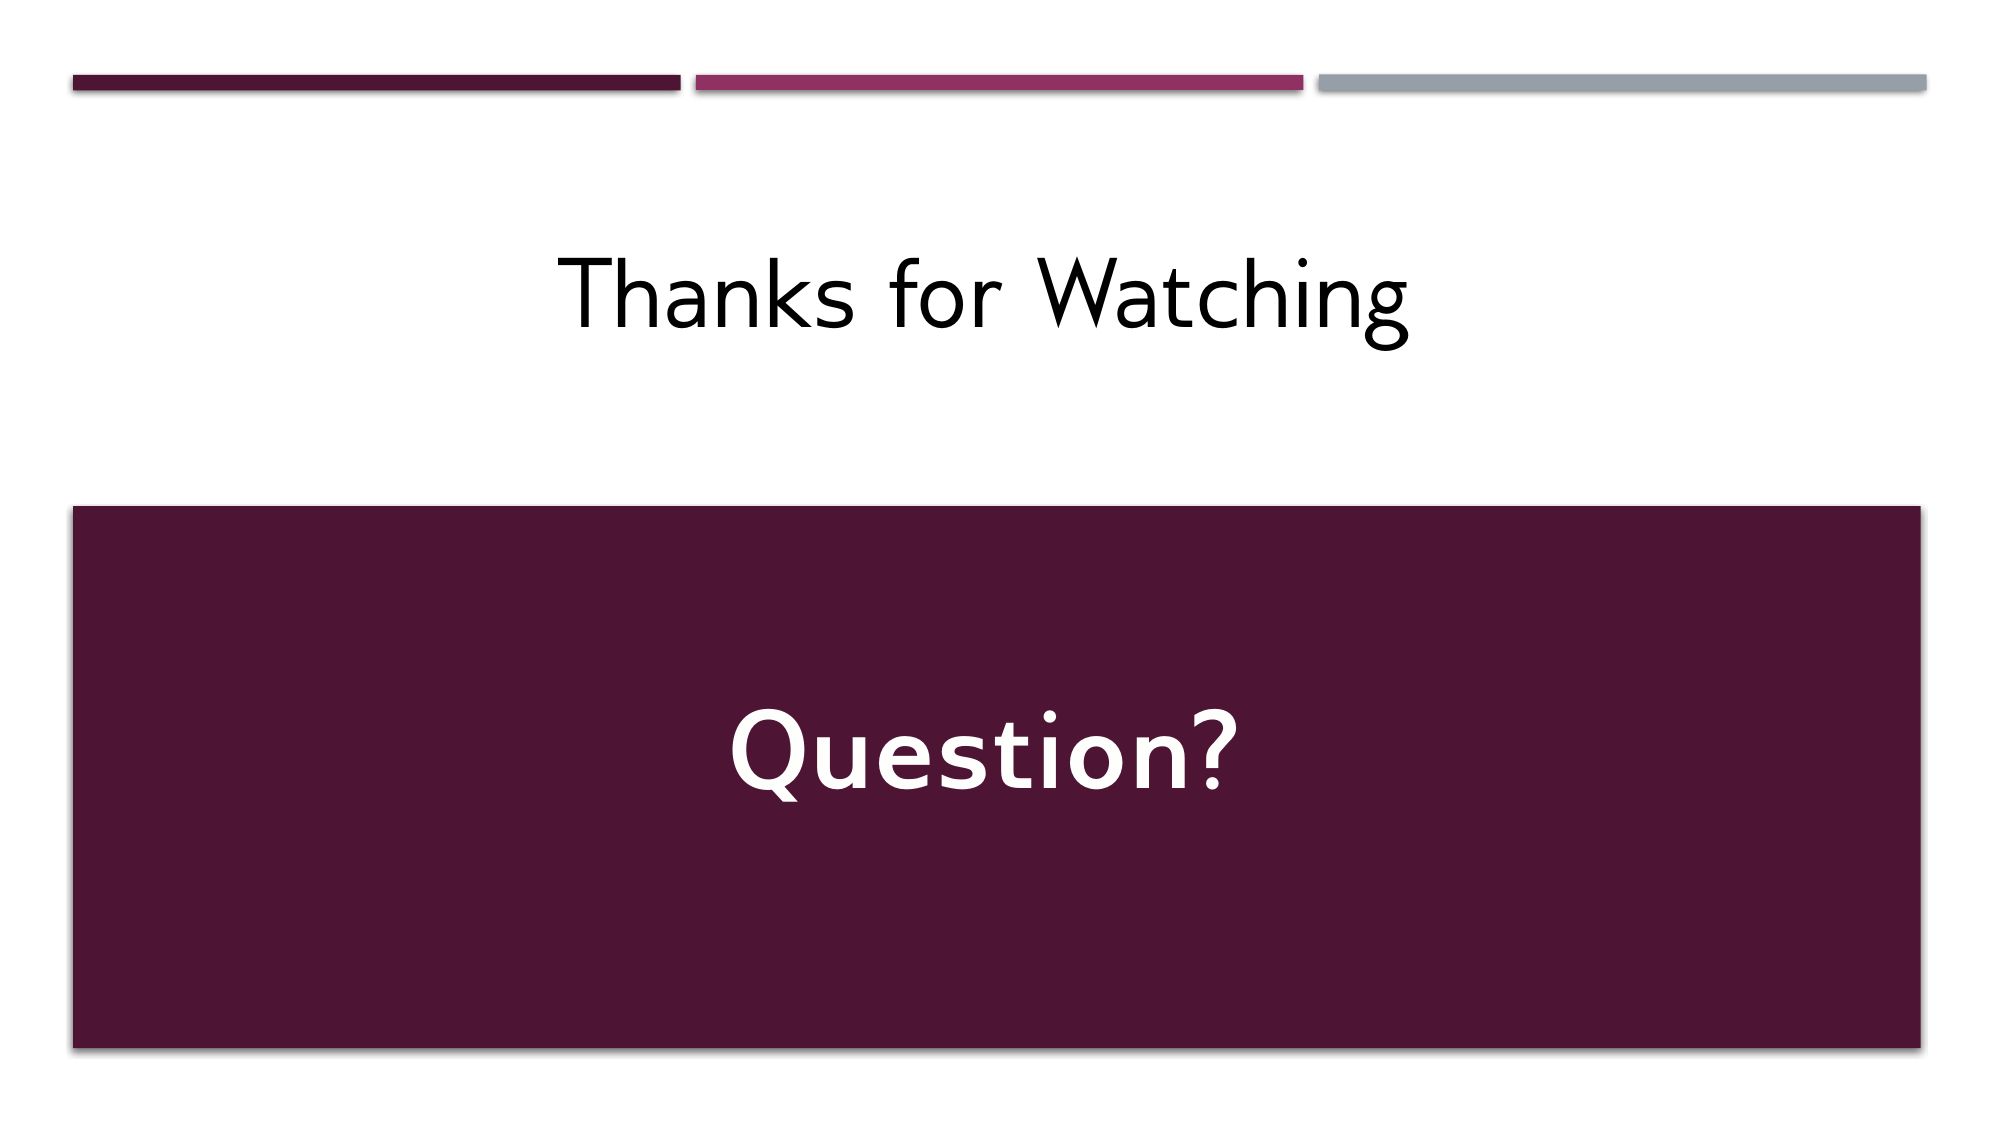

# کارهای آینده
Thanks for Watching
Question?